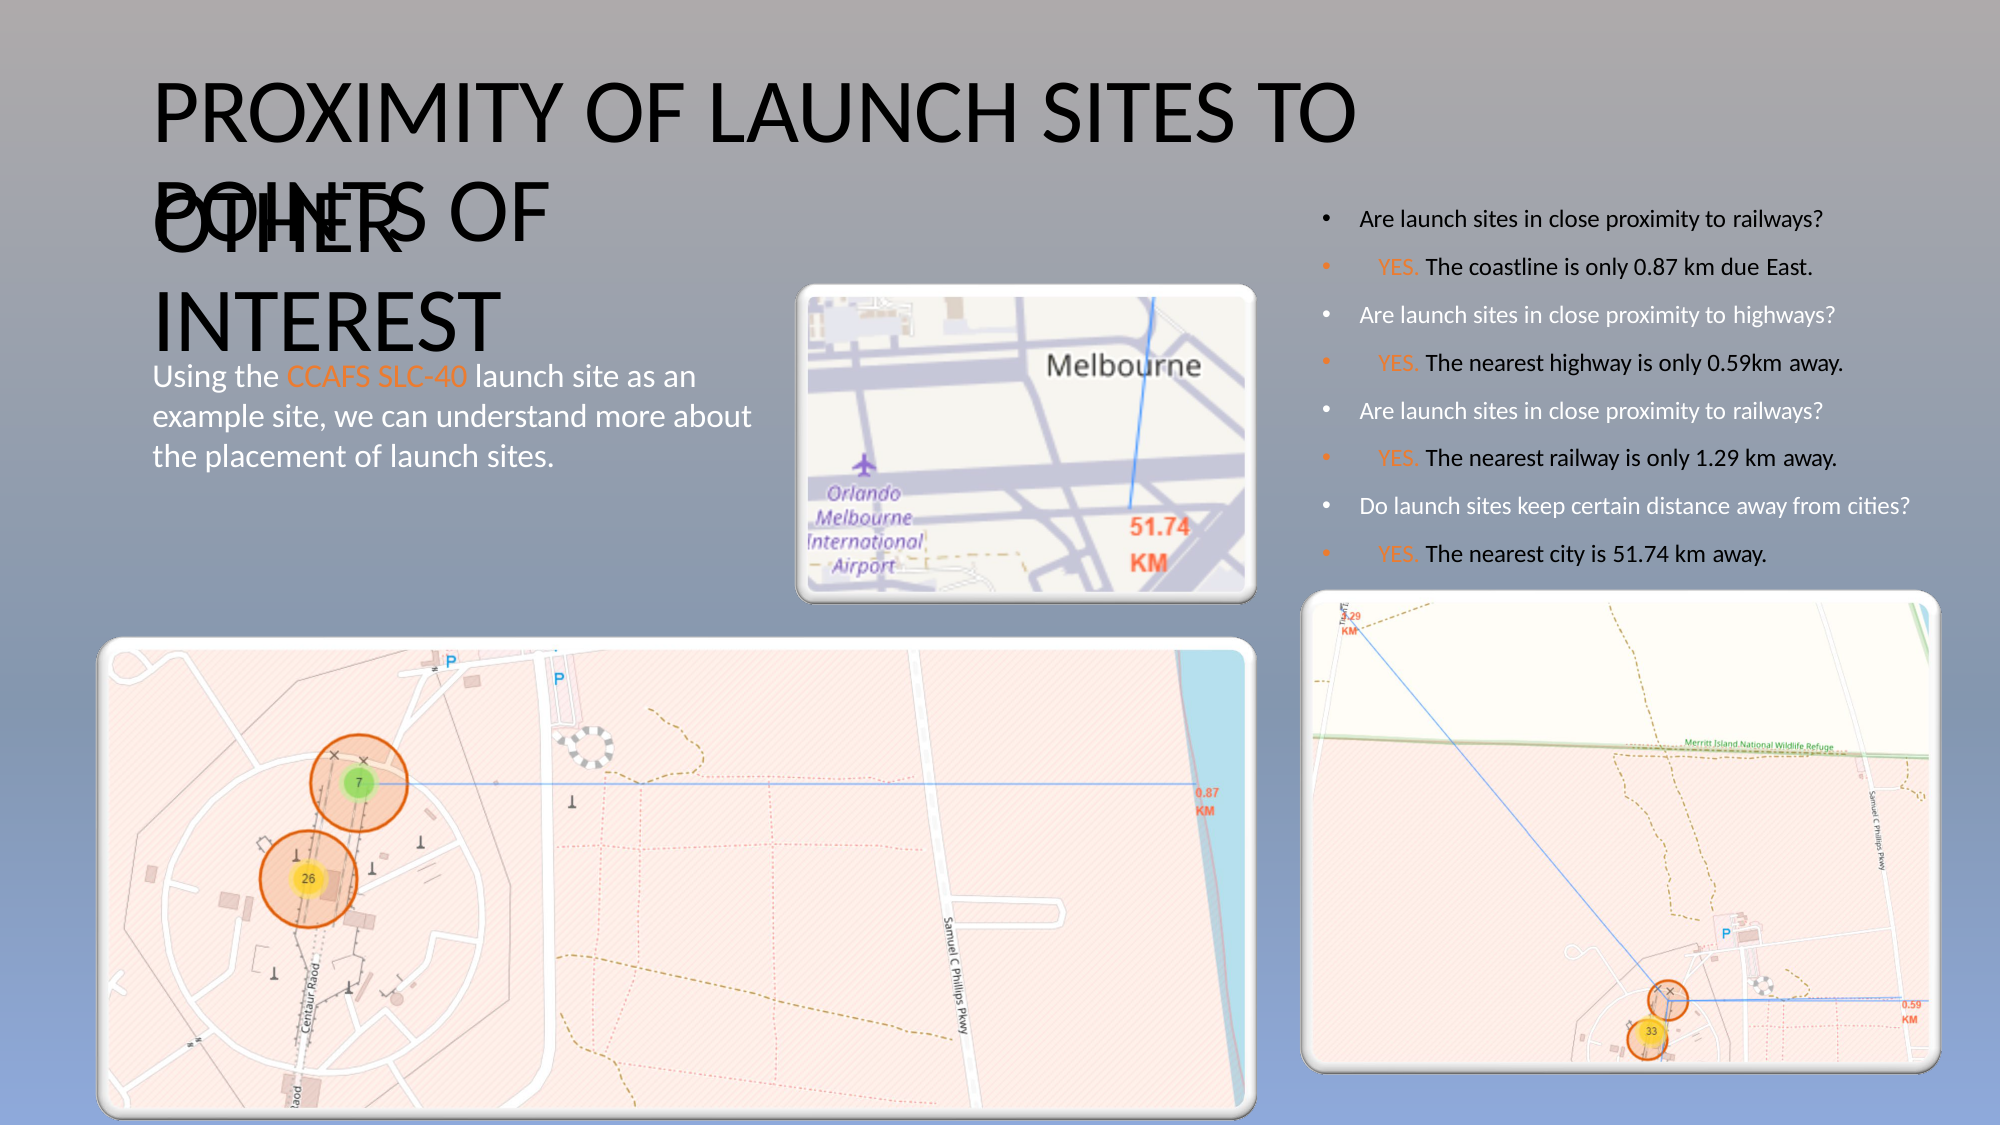

# PROXIMITY OF LAUNCH SITES TO OTHER
POINTS OF INTEREST
Are launch sites in close proximity to railways?
YES. The coastline is only 0.87 km due East.
Are launch sites in close proximity to highways?
YES. The nearest highway is only 0.59km away.
Are launch sites in close proximity to railways?
YES. The nearest railway is only 1.29 km away.
Do launch sites keep certain distance away from cities?
YES. The nearest city is 51.74 km away.

Using the CCAFS SLC-40 launch site as an  example site, we can understand more about  the placement of launch sites.